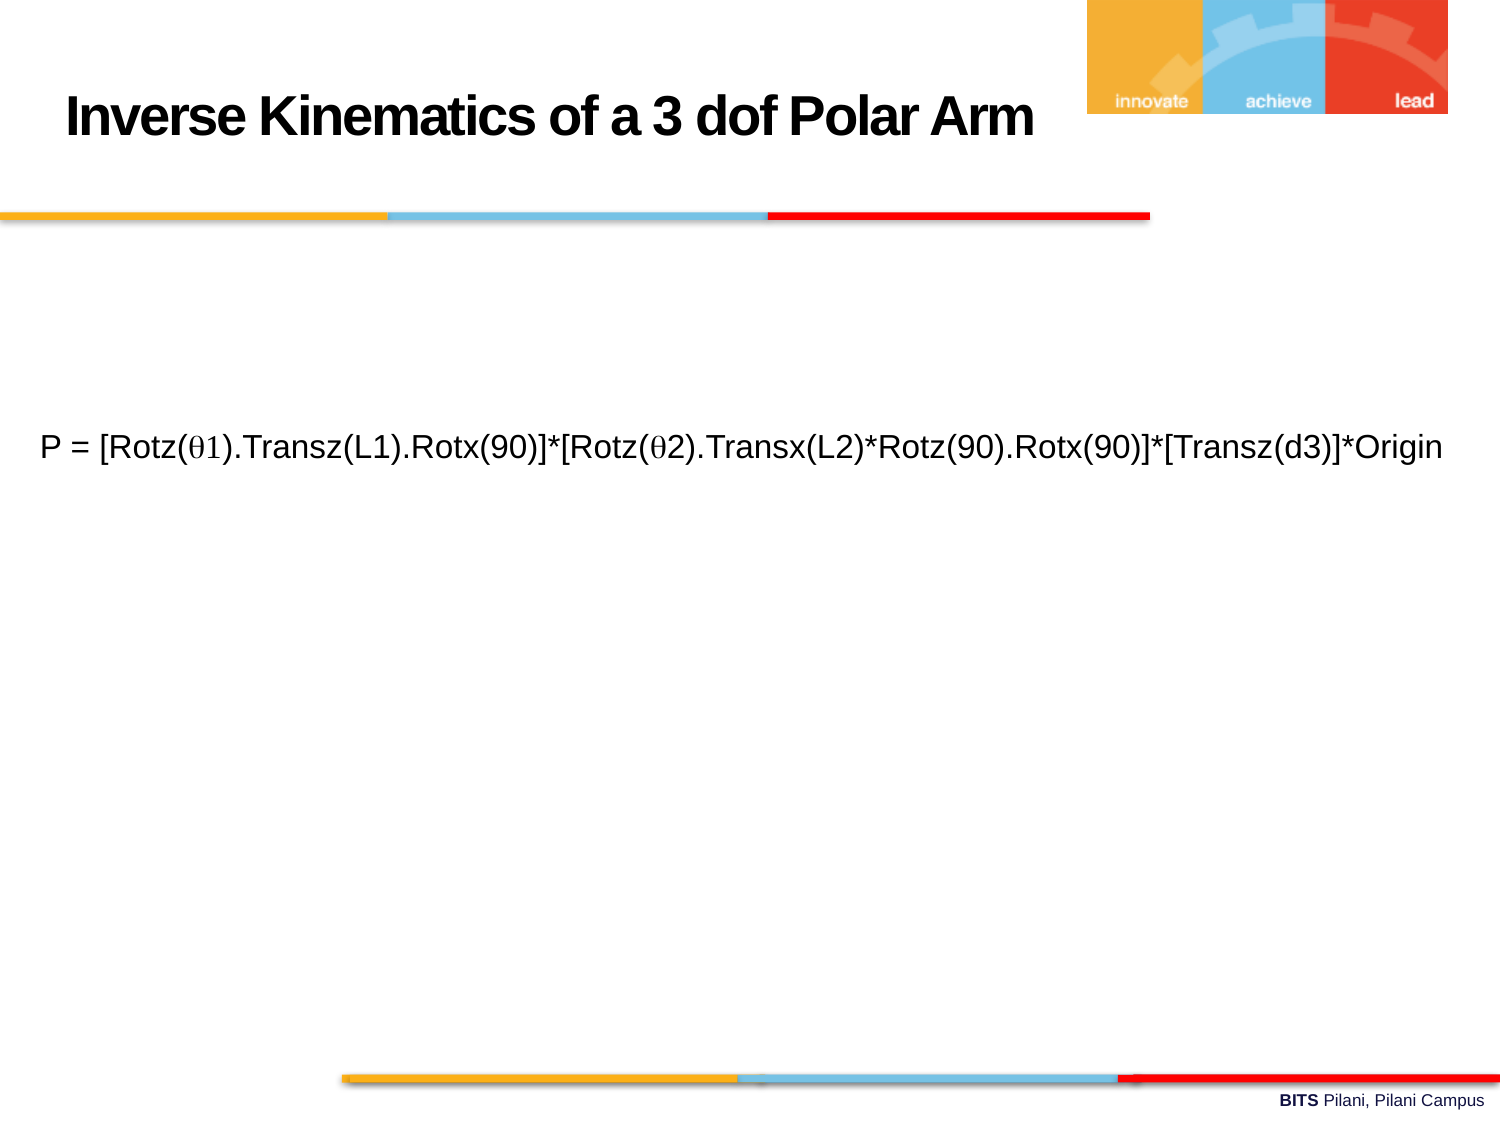

Inverse Kinematics of a 3 dof Polar Arm

P = [Rotz(θ1).Transz(L1).Rotx(90)]*[Rotz(θ2).Transx(L2)*Rotz(90).Rotx(90)]*[Transz(d3)]*Origin